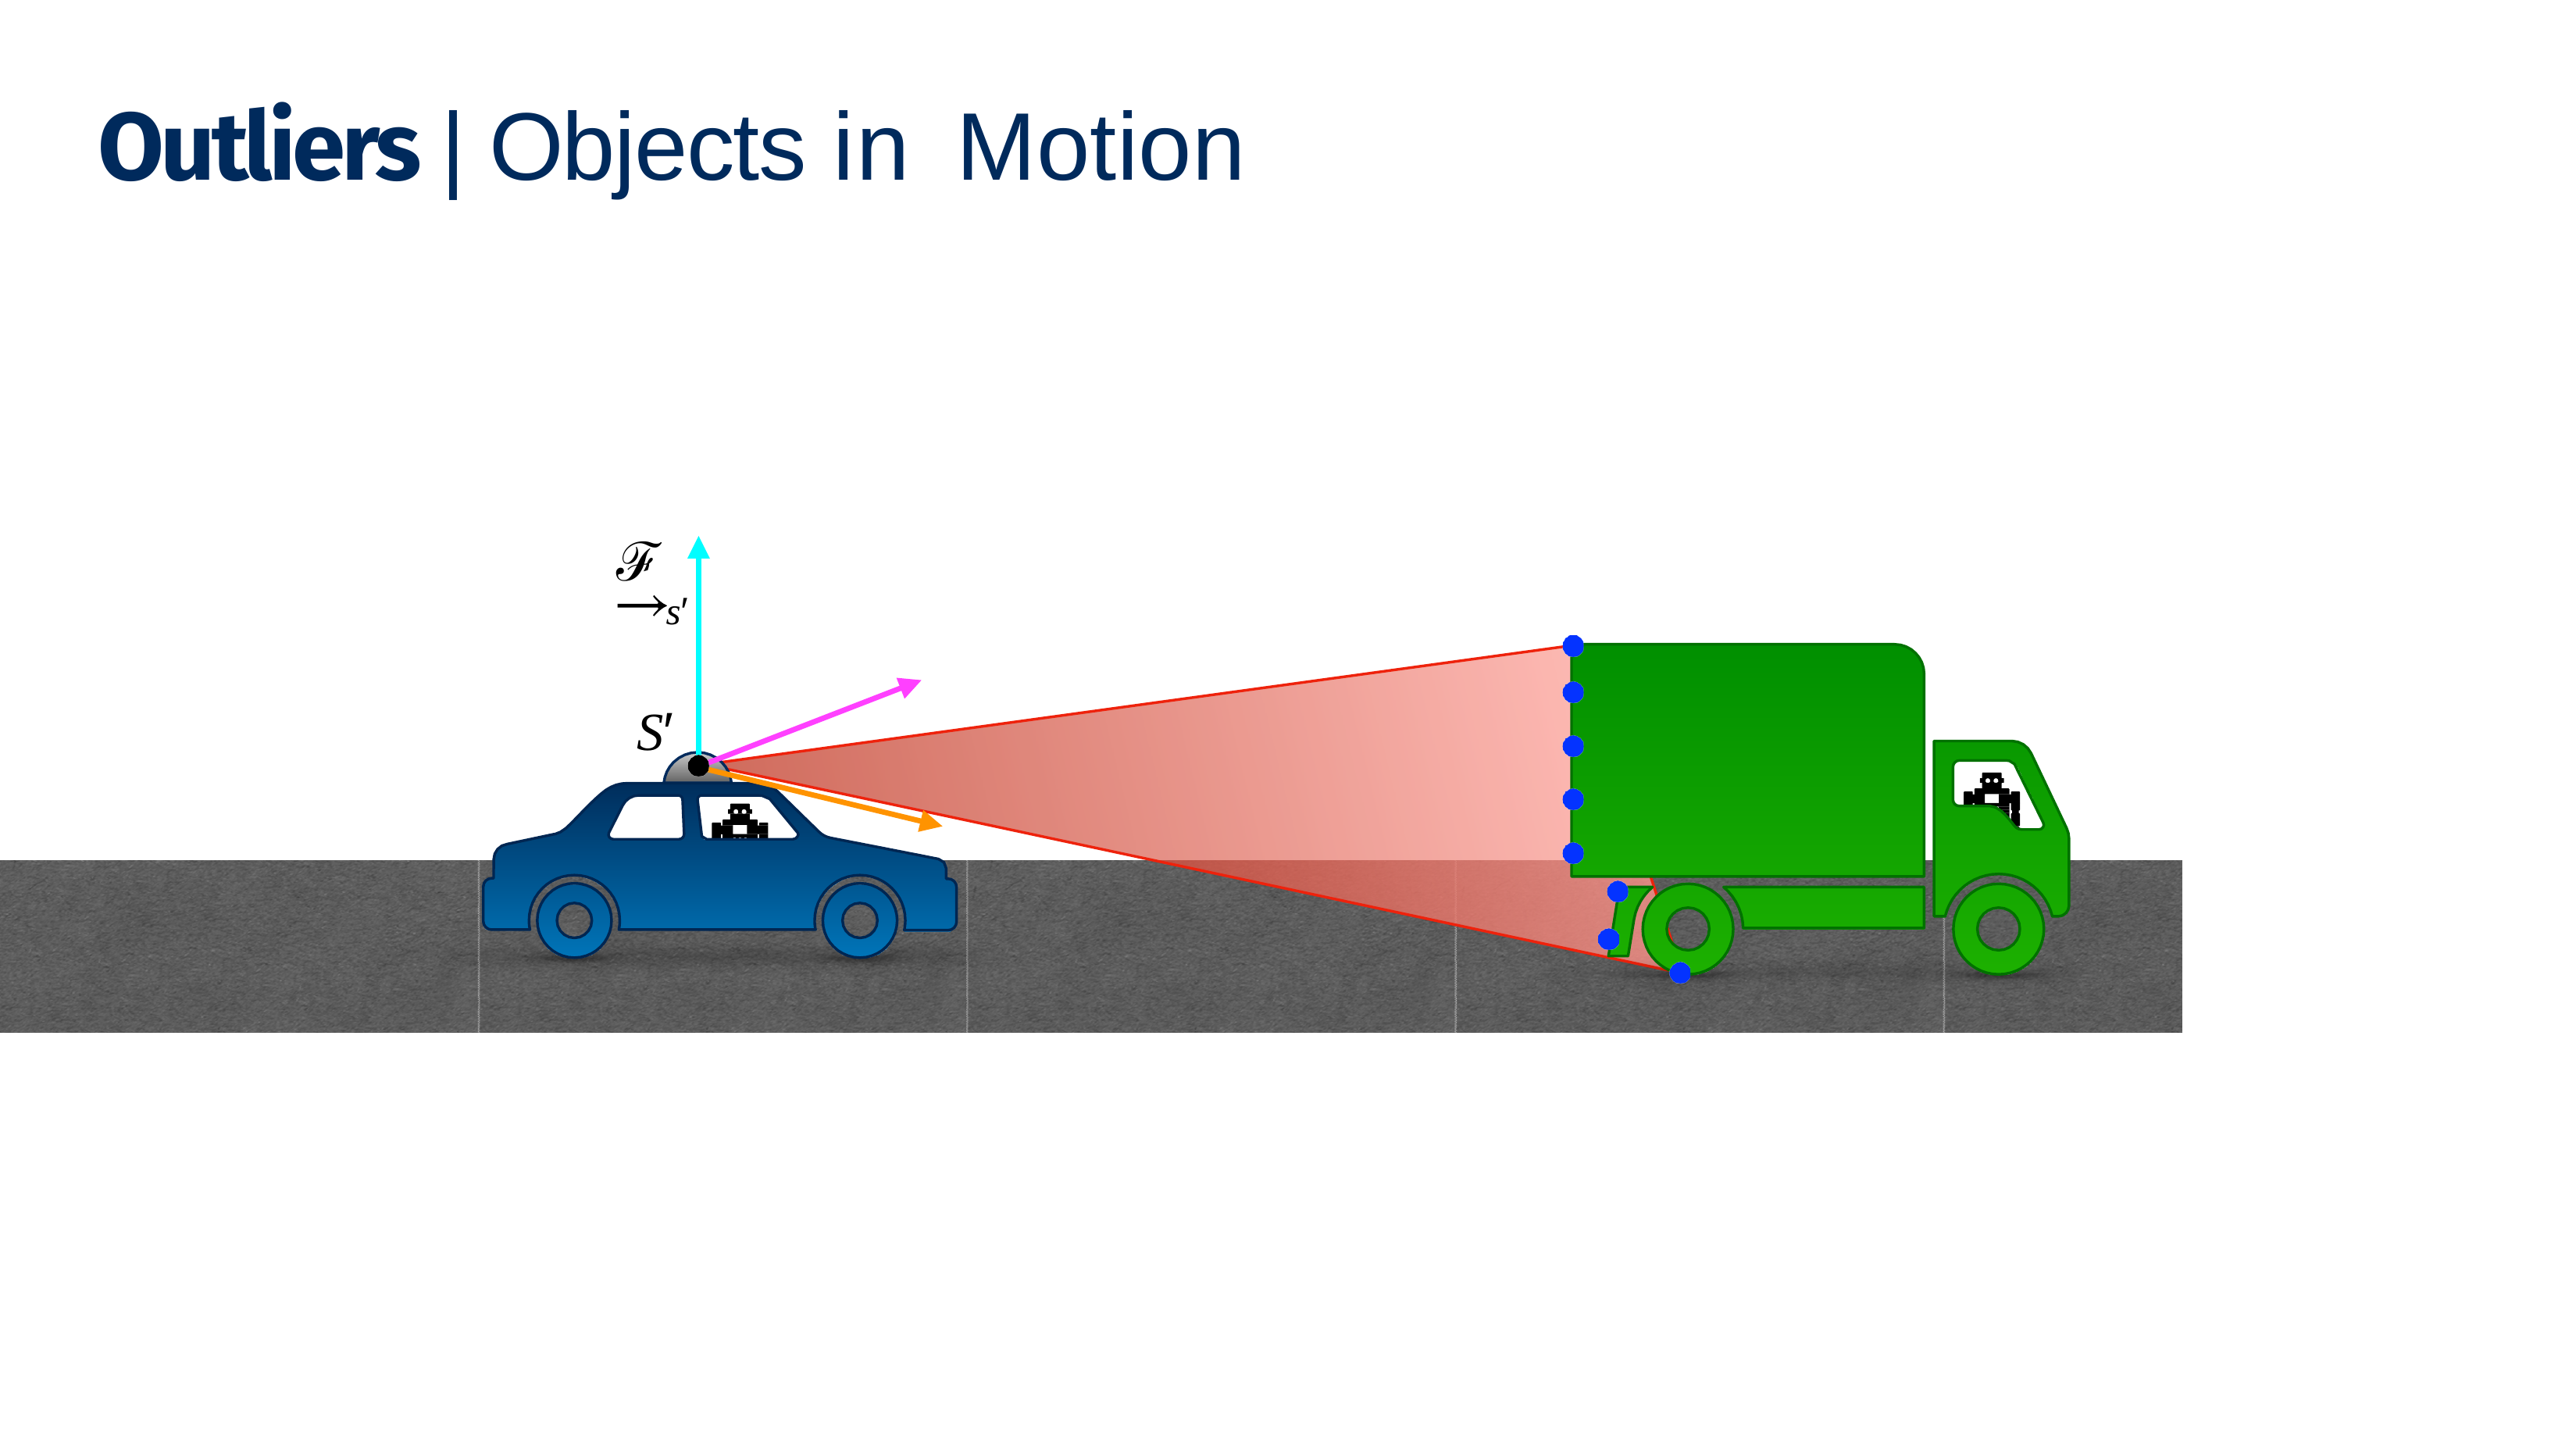

# Outliers | Objects in Motion
ℱ
s′

S′